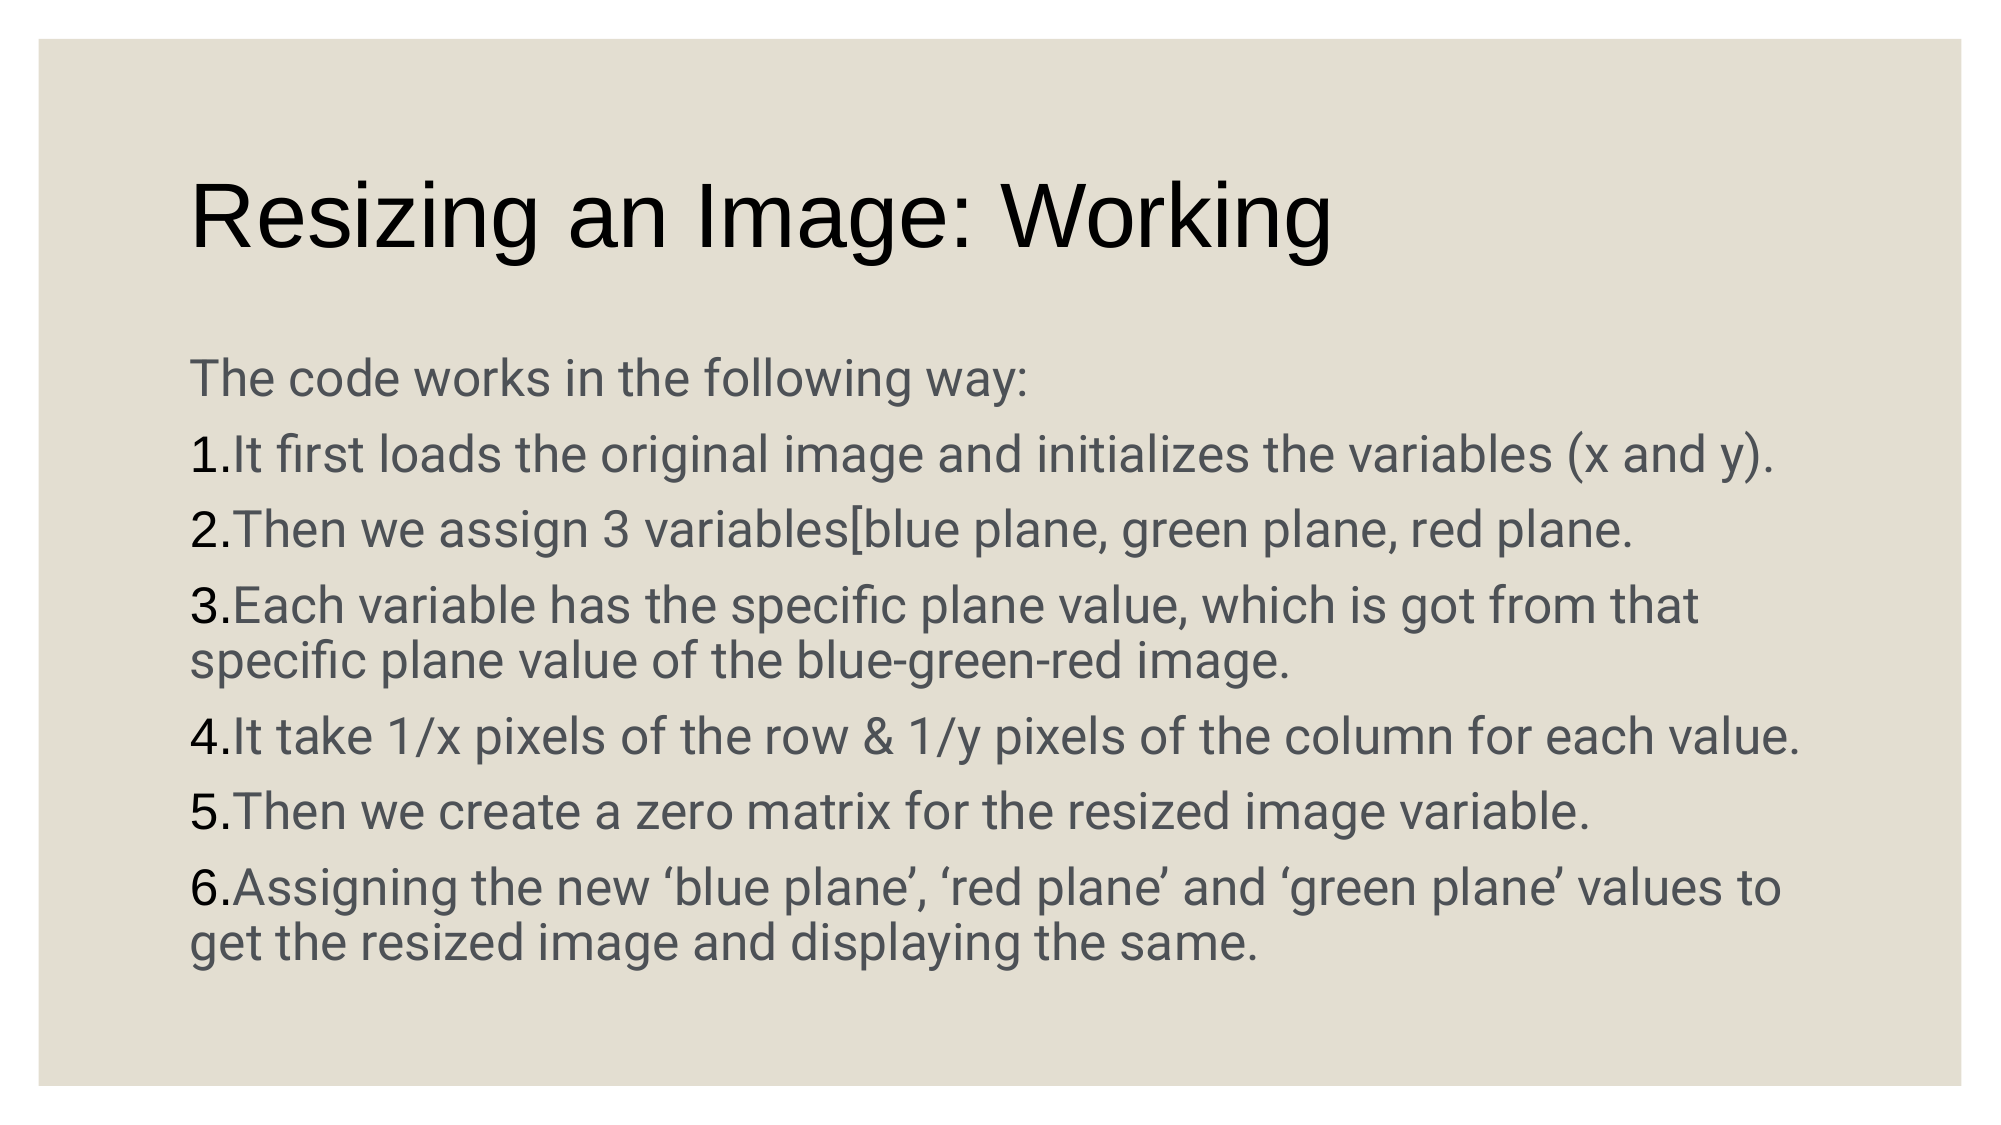

# Resizing an Image: Working
The code works in the following way:
1.It first loads the original image and initializes the variables (x and y).
2.Then we assign 3 variables[blue plane, green plane, red plane.
3.Each variable has the specific plane value, which is got from that specific plane value of the blue-green-red image.
4.It take 1/x pixels of the row & 1/y pixels of the column for each value.
5.Then we create a zero matrix for the resized image variable.
6.Assigning the new ‘blue plane’, ‘red plane’ and ‘green plane’ values to get the resized image and displaying the same.